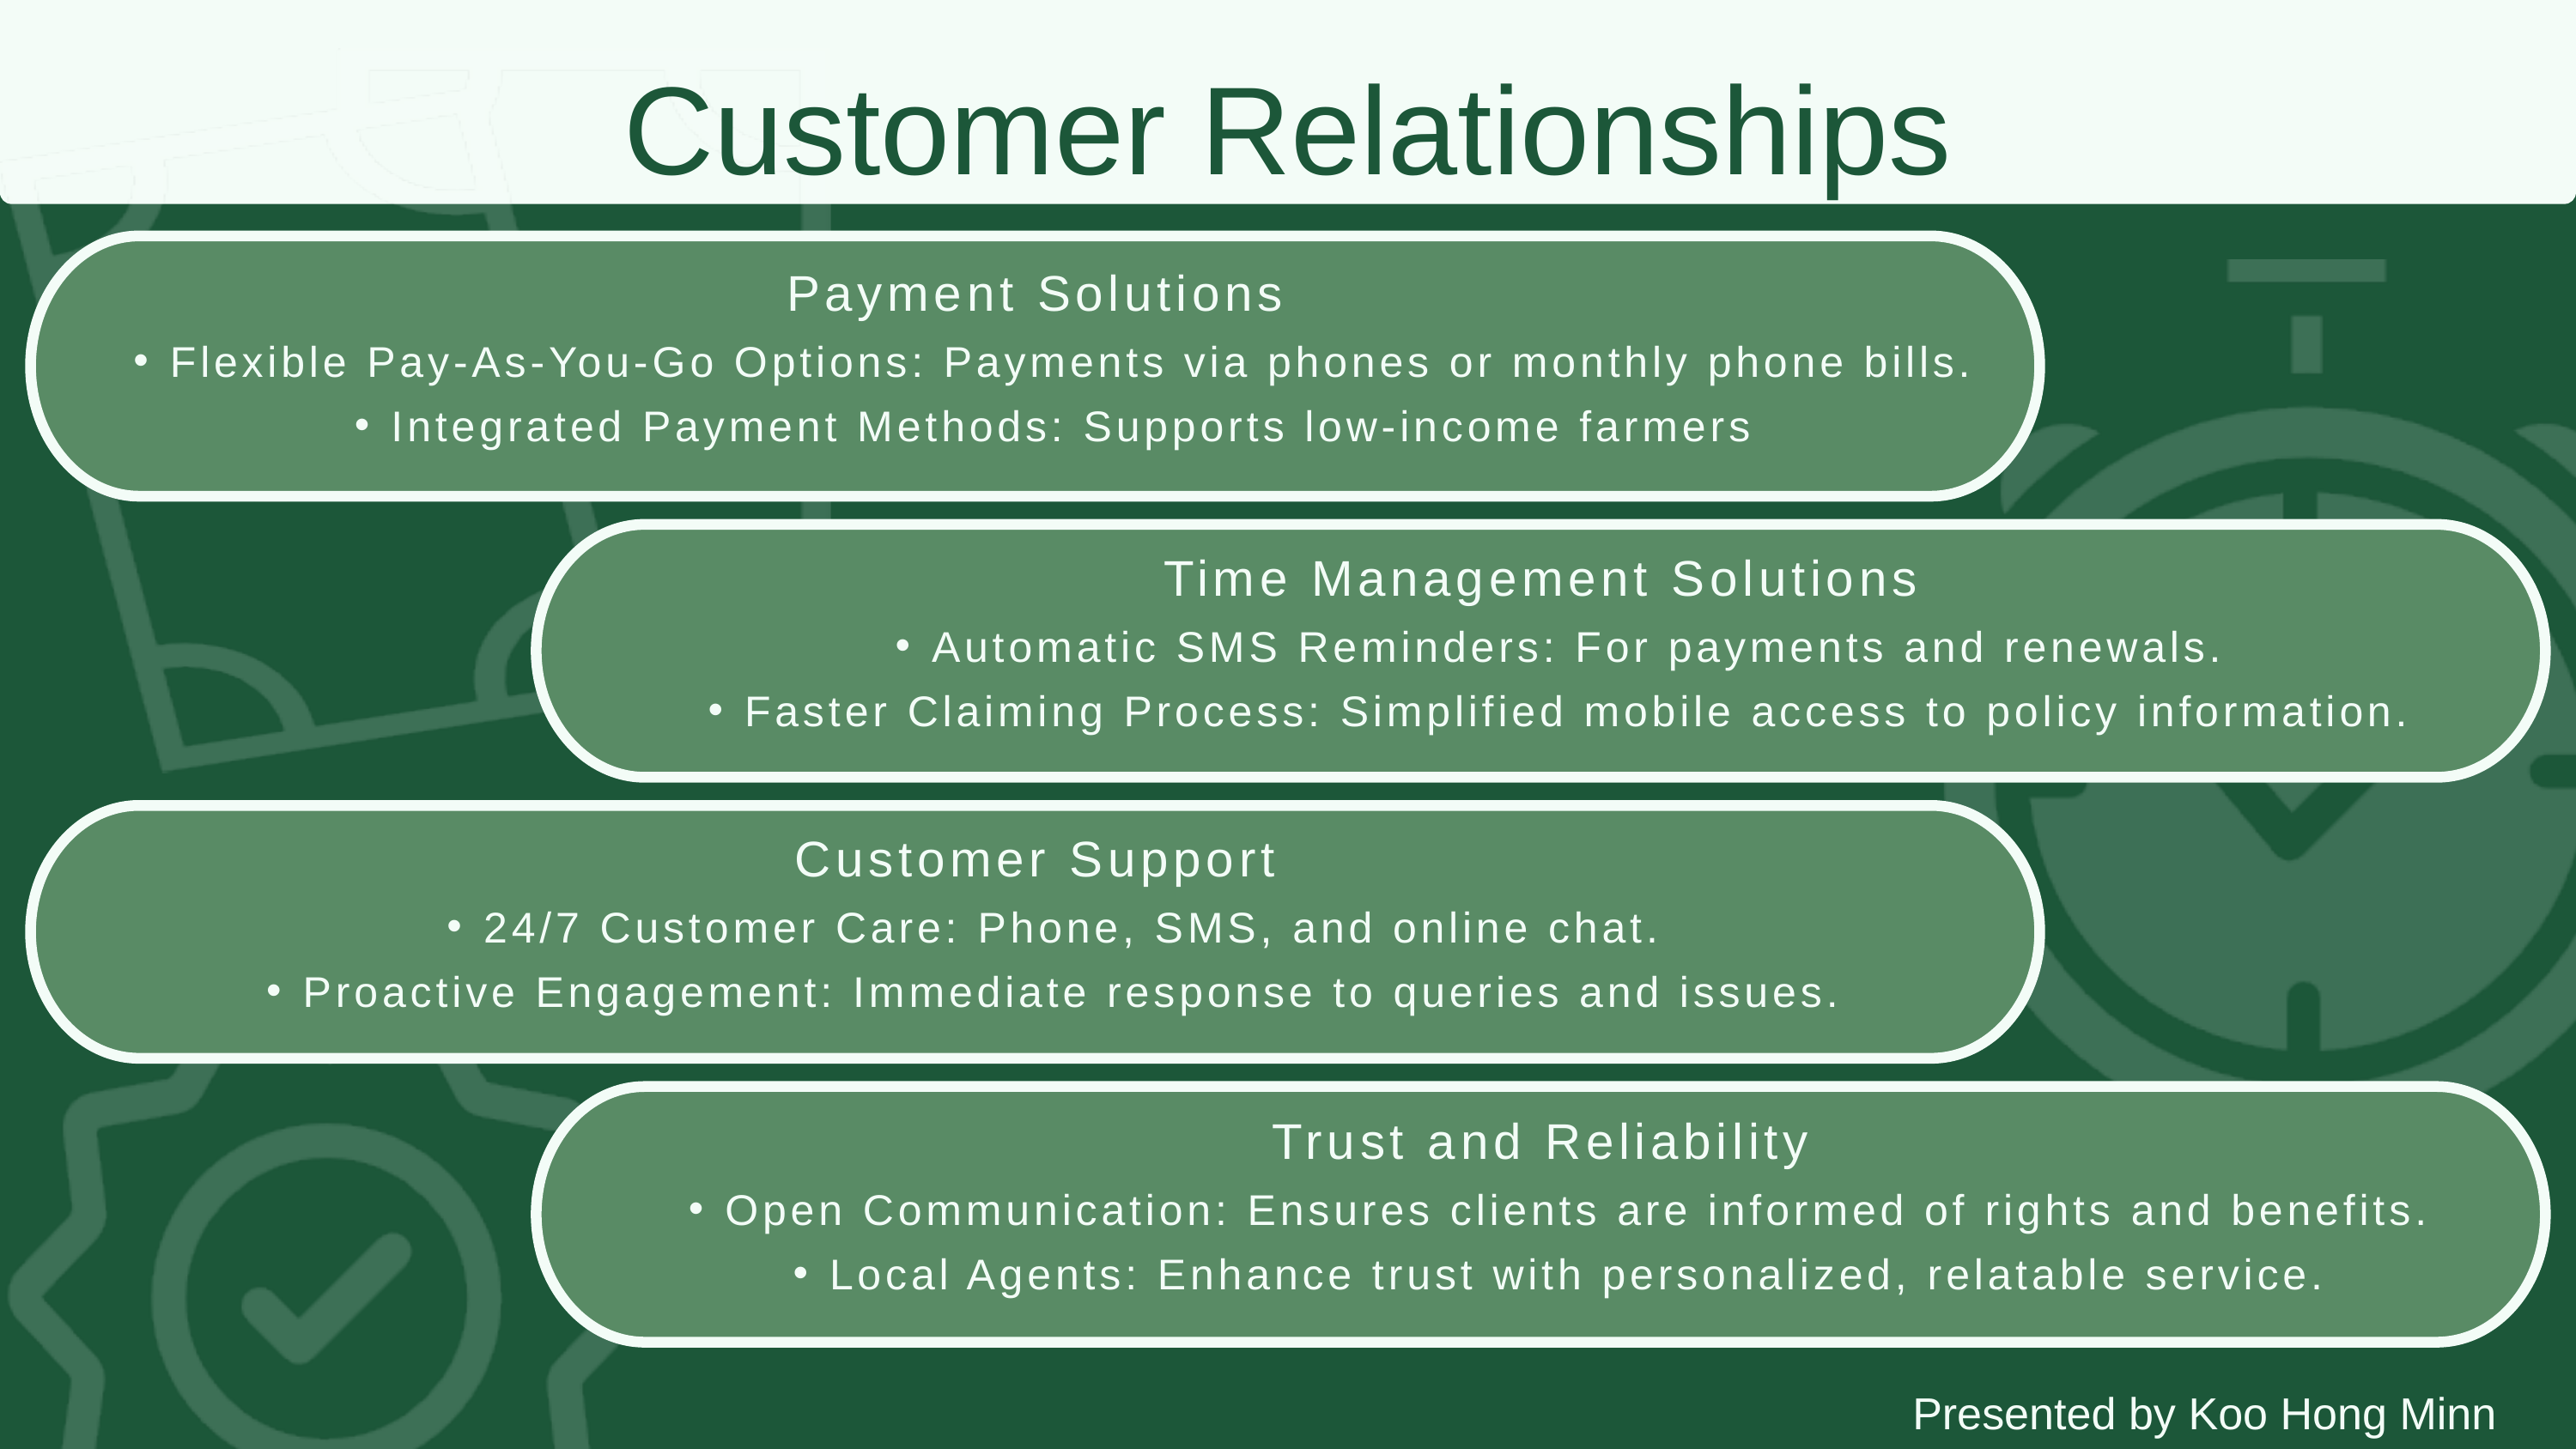

Customer Relationships

Payment Solutions
Flexible Pay-As-You-Go Options: Payments via phones or monthly phone bills.
Integrated Payment Methods: Supports low-income farmers

Time Management Solutions
Automatic SMS Reminders: For payments and renewals.
Faster Claiming Process: Simplified mobile access to policy information.

Customer Support
24/7 Customer Care: Phone, SMS, and online chat.
Proactive Engagement: Immediate response to queries and issues.

Trust and Reliability
Open Communication: Ensures clients are informed of rights and benefits.
Local Agents: Enhance trust with personalized, relatable service.

Presented by Koo Hong Minn